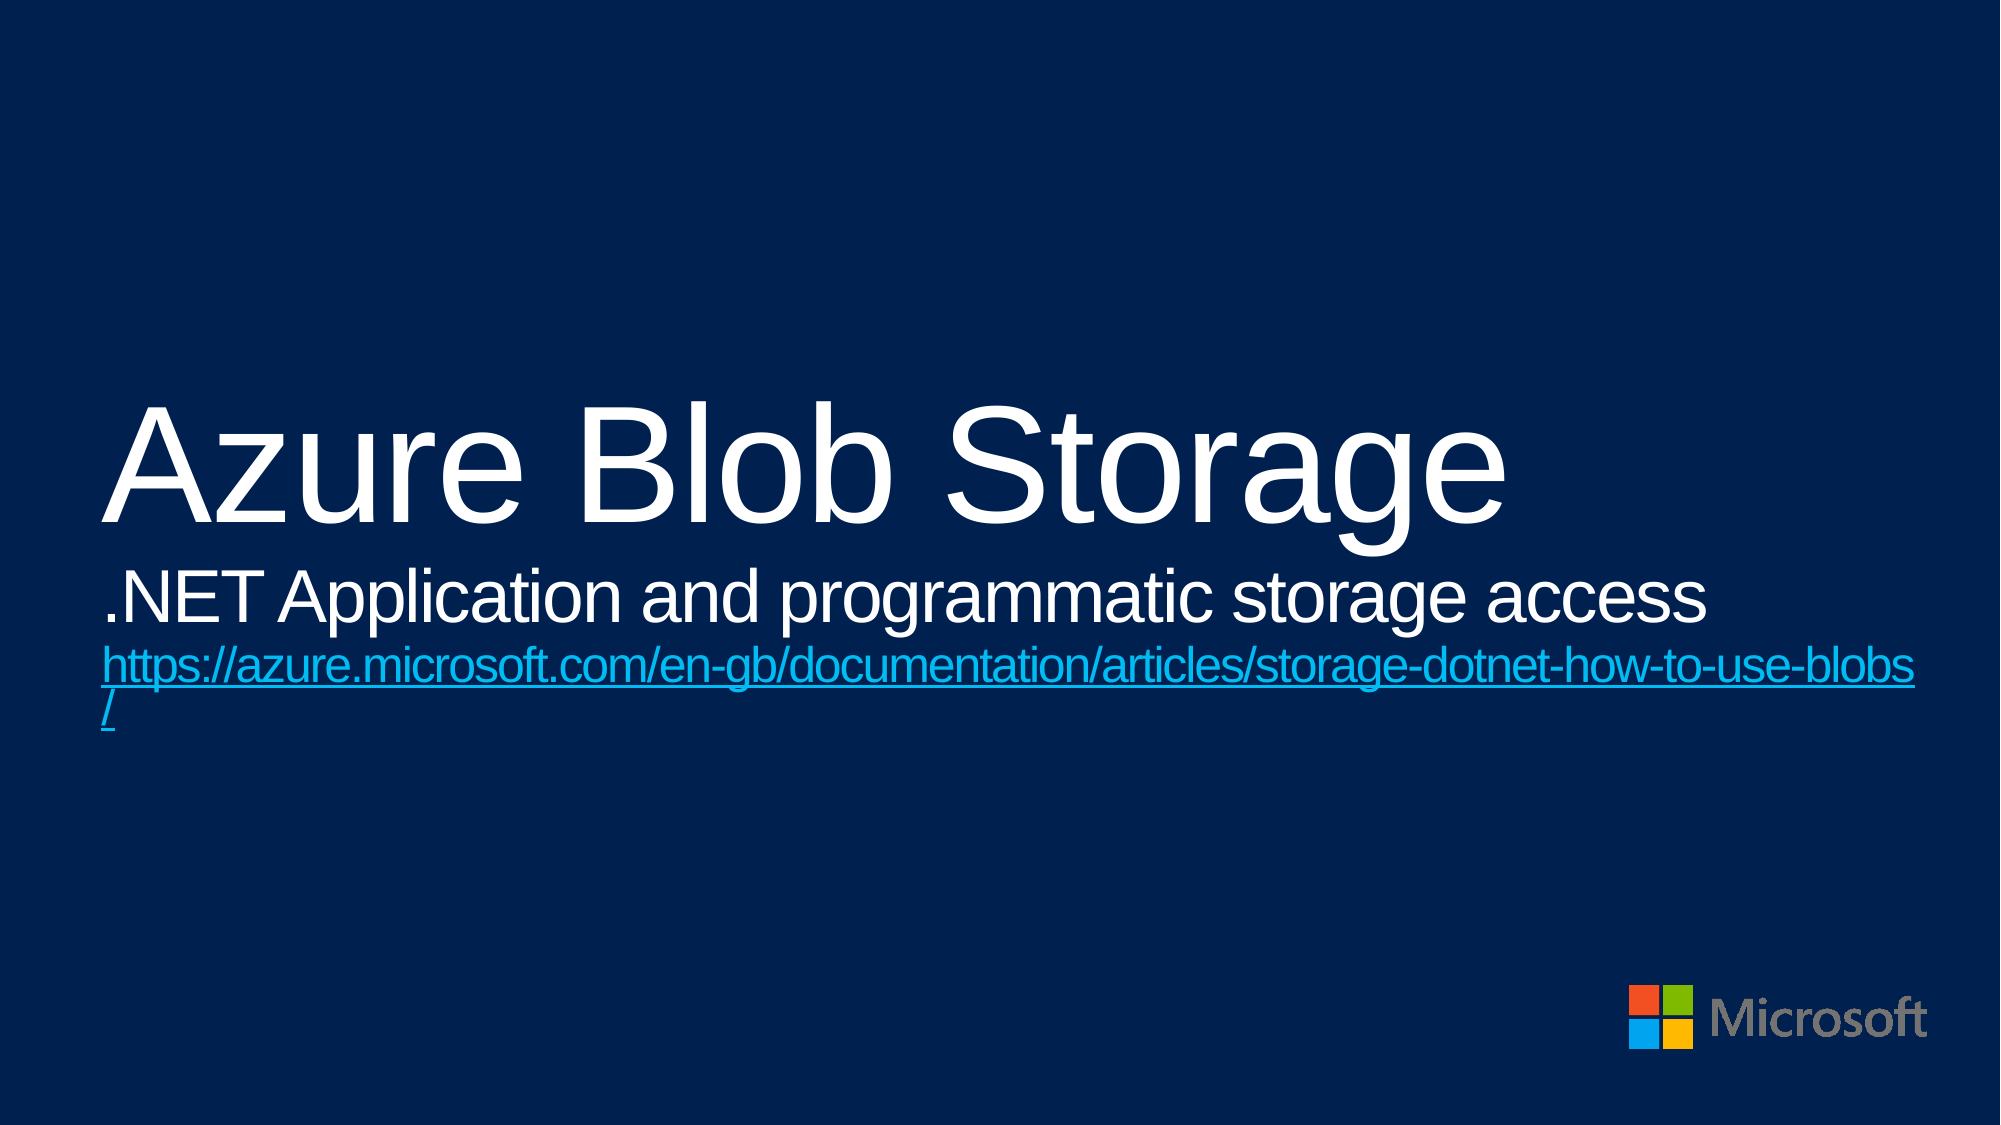

# Azure Blob Storage .NET Application and programmatic storage access https://azure.microsoft.com/en-gb/documentation/articles/storage-dotnet-how-to-use-blobs/